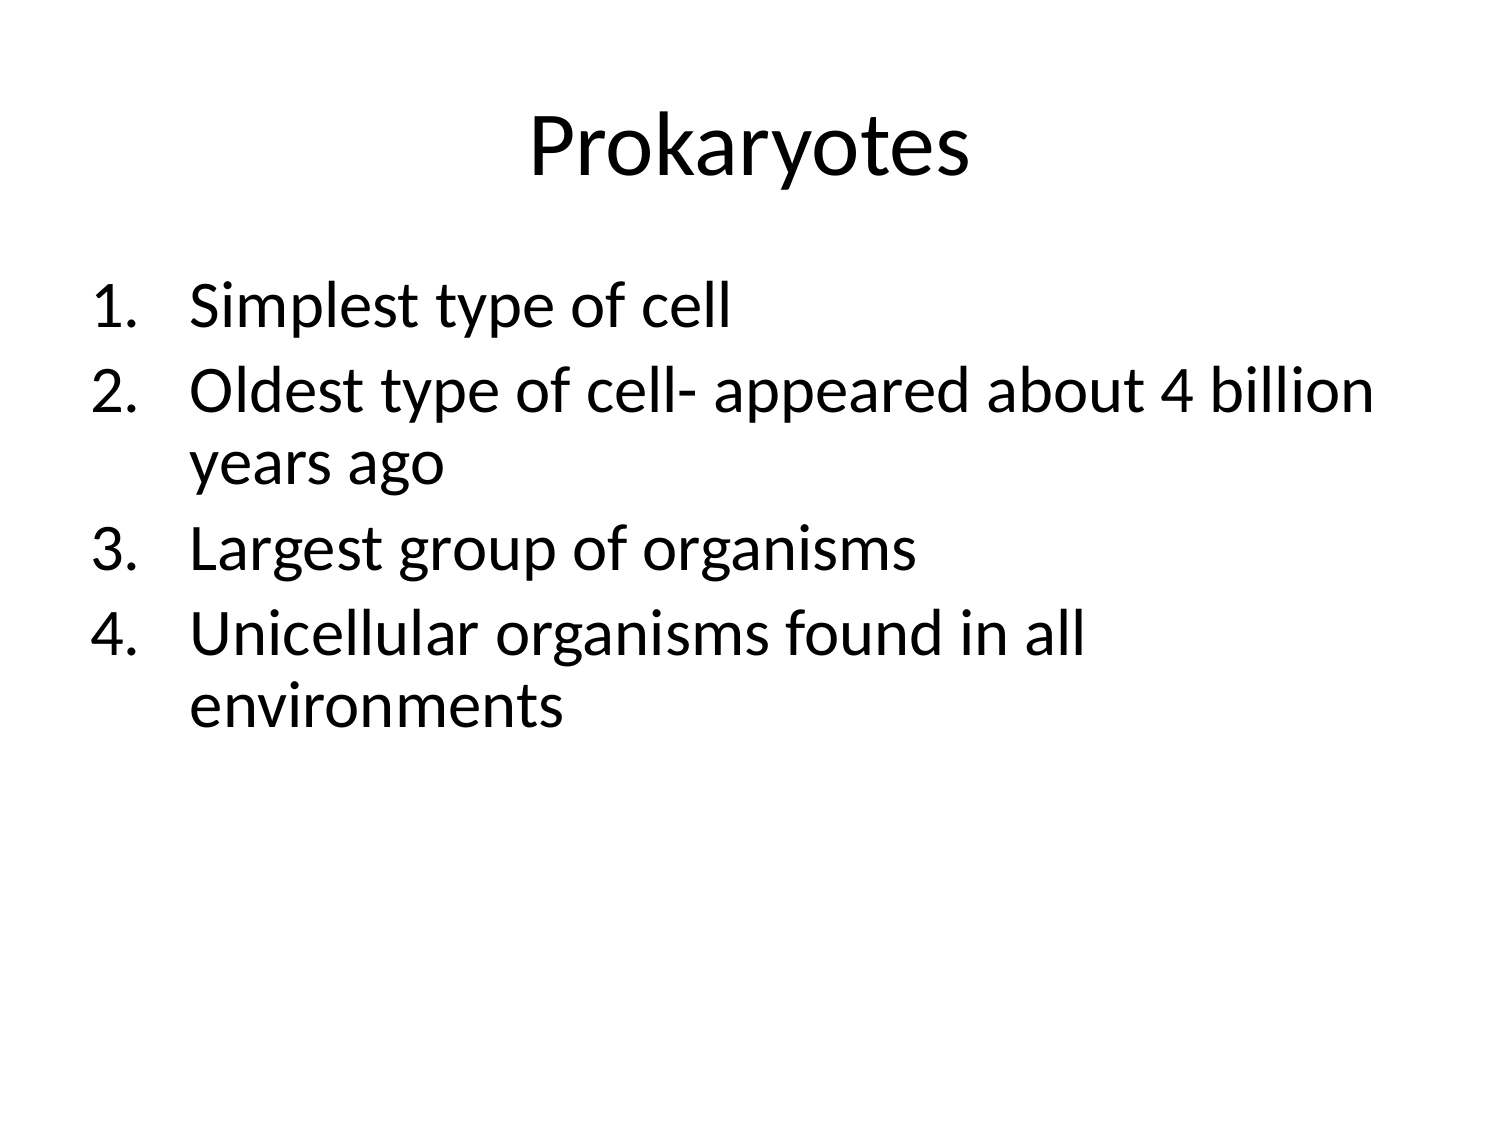

# Prokaryotes
Simplest type of cell
Oldest type of cell- appeared about 4 billion years ago
Largest group of organisms
Unicellular organisms found in all environments